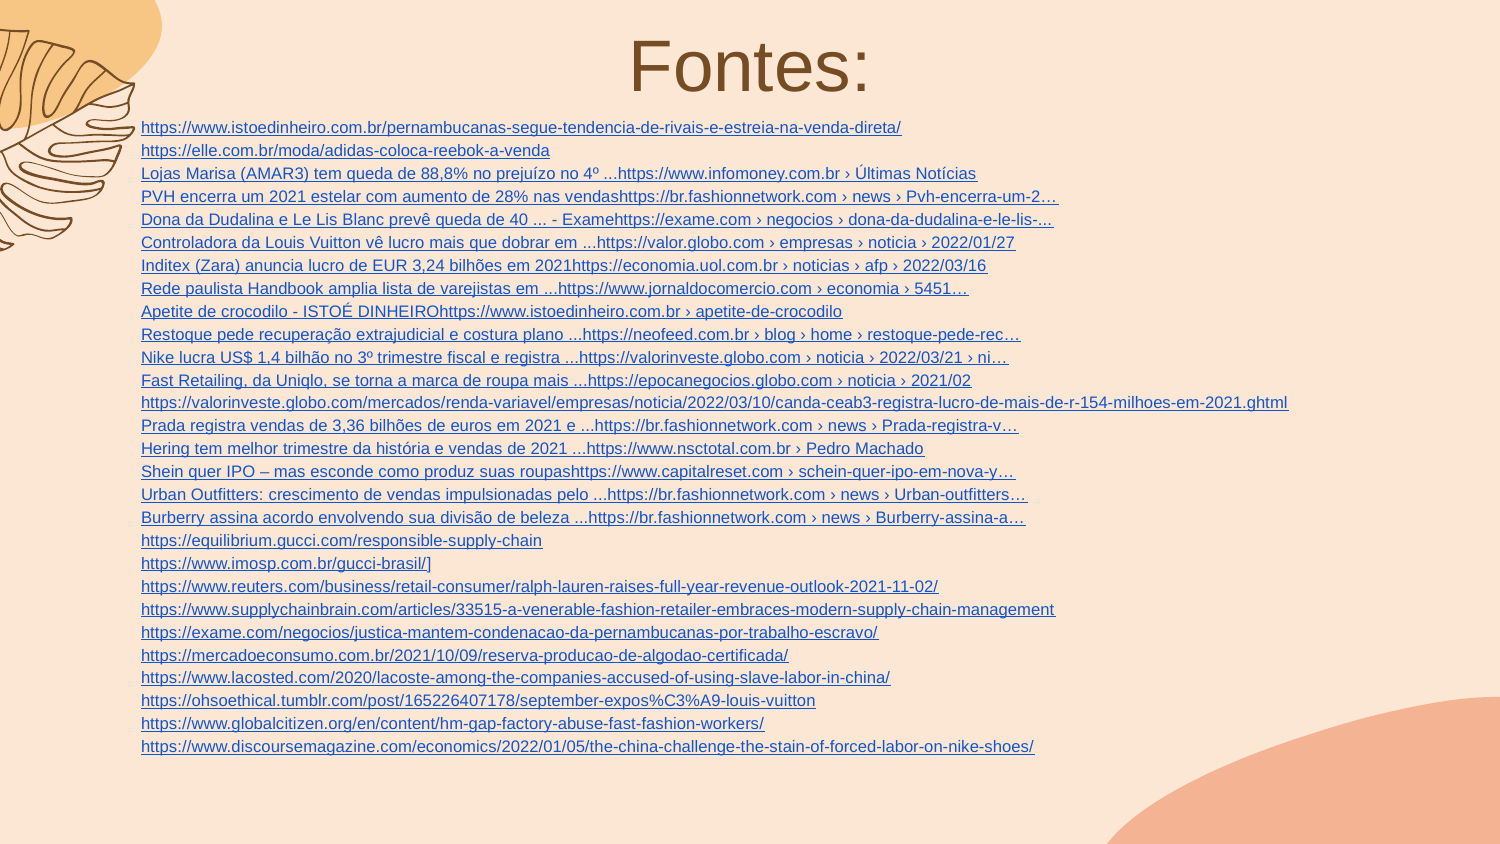

# Fontes:
https://www.istoedinheiro.com.br/pernambucanas-segue-tendencia-de-rivais-e-estreia-na-venda-direta/
https://elle.com.br/moda/adidas-coloca-reebok-a-venda
Lojas Marisa (AMAR3) tem queda de 88,8% no prejuízo no 4º ...https://www.infomoney.com.br › Últimas Notícias
PVH encerra um 2021 estelar com aumento de 28% nas vendashttps://br.fashionnetwork.com › news › Pvh-encerra-um-2…
Dona da Dudalina e Le Lis Blanc prevê queda de 40 ... - Examehttps://exame.com › negocios › dona-da-dudalina-e-le-lis-...
Controladora da Louis Vuitton vê lucro mais que dobrar em ...https://valor.globo.com › empresas › noticia › 2022/01/27
Inditex (Zara) anuncia lucro de EUR 3,24 bilhões em 2021https://economia.uol.com.br › noticias › afp › 2022/03/16
Rede paulista Handbook amplia lista de varejistas em ...https://www.jornaldocomercio.com › economia › 5451…
Apetite de crocodilo - ISTOÉ DINHEIROhttps://www.istoedinheiro.com.br › apetite-de-crocodilo
Restoque pede recuperação extrajudicial e costura plano ...https://neofeed.com.br › blog › home › restoque-pede-rec…
Nike lucra US$ 1,4 bilhão no 3º trimestre fiscal e registra ...https://valorinveste.globo.com › noticia › 2022/03/21 › ni…
Fast Retailing, da Uniqlo, se torna a marca de roupa mais ...https://epocanegocios.globo.com › noticia › 2021/02
https://valorinveste.globo.com/mercados/renda-variavel/empresas/noticia/2022/03/10/canda-ceab3-registra-lucro-de-mais-de-r-154-milhoes-em-2021.ghtml
Prada registra vendas de 3,36 bilhões de euros em 2021 e ...https://br.fashionnetwork.com › news › Prada-registra-v…
Hering tem melhor trimestre da história e vendas de 2021 ...https://www.nsctotal.com.br › Pedro Machado
Shein quer IPO – mas esconde como produz suas roupashttps://www.capitalreset.com › schein-quer-ipo-em-nova-y…
Urban Outfitters: crescimento de vendas impulsionadas pelo ...https://br.fashionnetwork.com › news › Urban-outfitters…
Burberry assina acordo envolvendo sua divisão de beleza ...https://br.fashionnetwork.com › news › Burberry-assina-a…
https://equilibrium.gucci.com/responsible-supply-chain
https://www.imosp.com.br/gucci-brasil/]
https://www.reuters.com/business/retail-consumer/ralph-lauren-raises-full-year-revenue-outlook-2021-11-02/
https://www.supplychainbrain.com/articles/33515-a-venerable-fashion-retailer-embraces-modern-supply-chain-management
https://exame.com/negocios/justica-mantem-condenacao-da-pernambucanas-por-trabalho-escravo/
https://mercadoeconsumo.com.br/2021/10/09/reserva-producao-de-algodao-certificada/
https://www.lacosted.com/2020/lacoste-among-the-companies-accused-of-using-slave-labor-in-china/
https://ohsoethical.tumblr.com/post/165226407178/september-expos%C3%A9-louis-vuitton
https://www.globalcitizen.org/en/content/hm-gap-factory-abuse-fast-fashion-workers/
https://www.discoursemagazine.com/economics/2022/01/05/the-china-challenge-the-stain-of-forced-labor-on-nike-shoes/